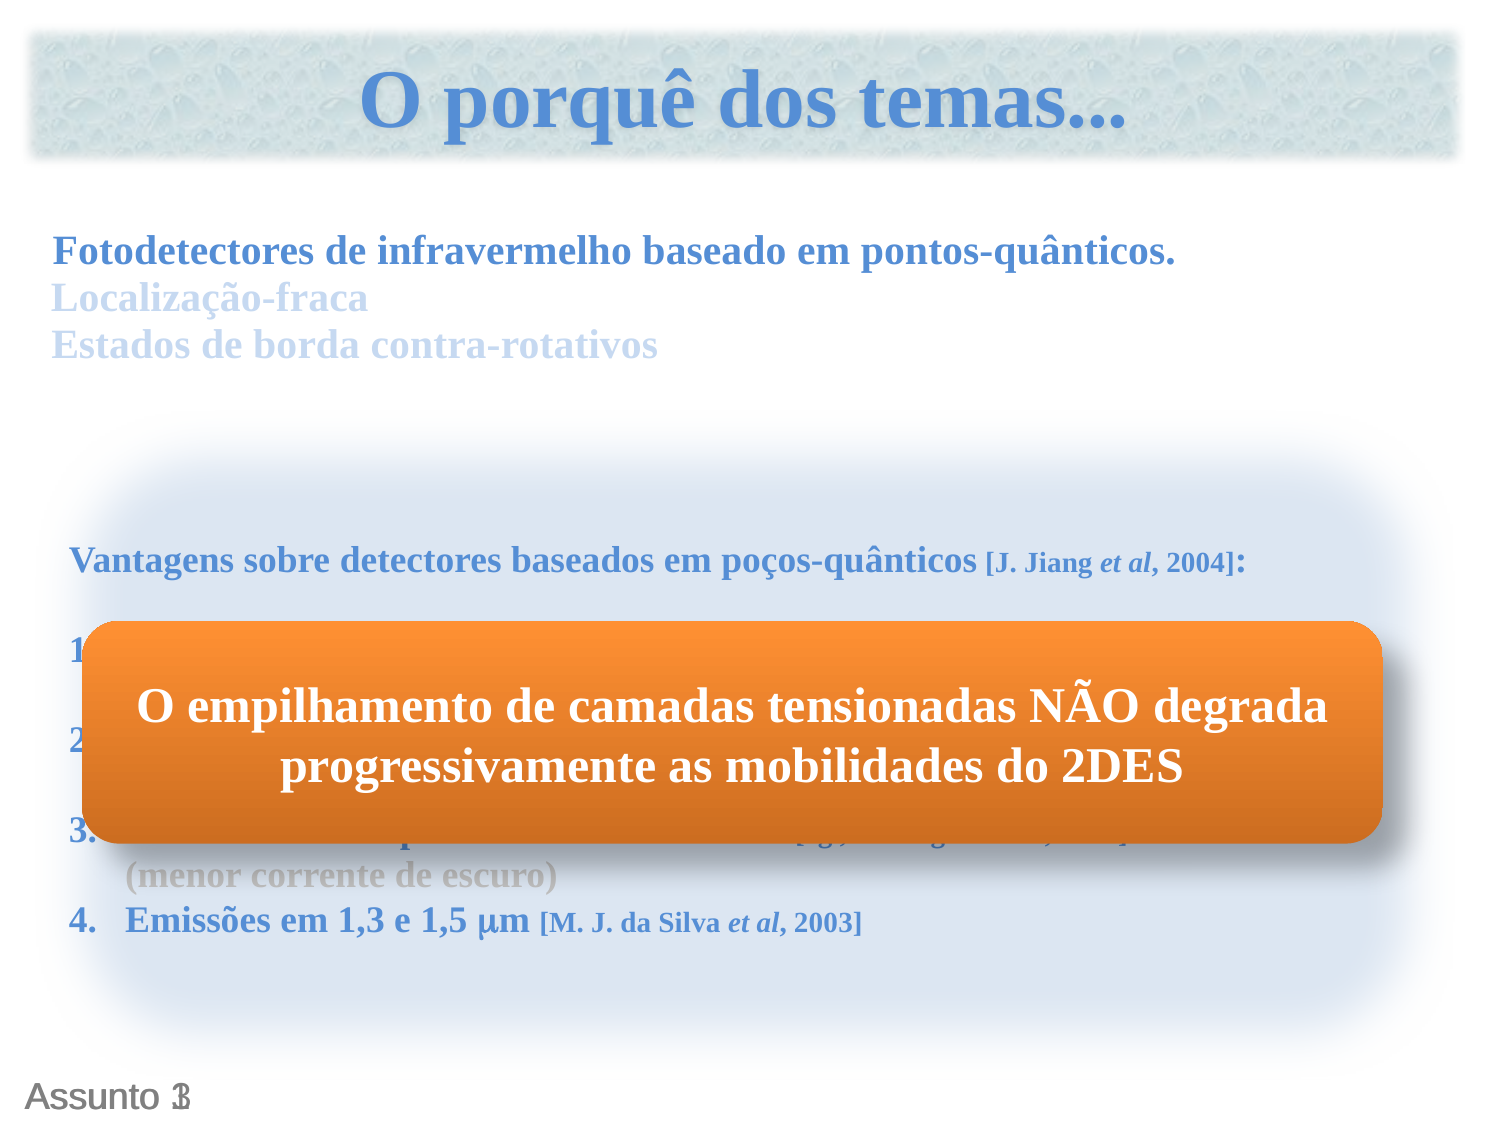

O porquê dos temas...
Fotodetectores de infravermelho baseado em pontos-quânticos.
Localização-fraca
Estados de borda contra-rotativos

Vantagens sobre detectores baseados em poços-quânticos [J. Jiang et al, 2004]:

Sensível à radiação que incide normalmente;
	(confinamento tridimensional)
2.	Maior responsividade;
	(tempo de vida dos elétrons fotogerados)
3.	Trabalha em temperaturas mais elevadas [eg., A. Sergeev et al, 2002].
	(menor corrente de escuro)
4.	Emissões em 1,3 e 1,5 μm [M. J. da Silva et al, 2003]
O empilhamento de camadas tensionadas NÃO degrada progressivamente as mobilidades do 2DES
Assunto 1
Assunto 3